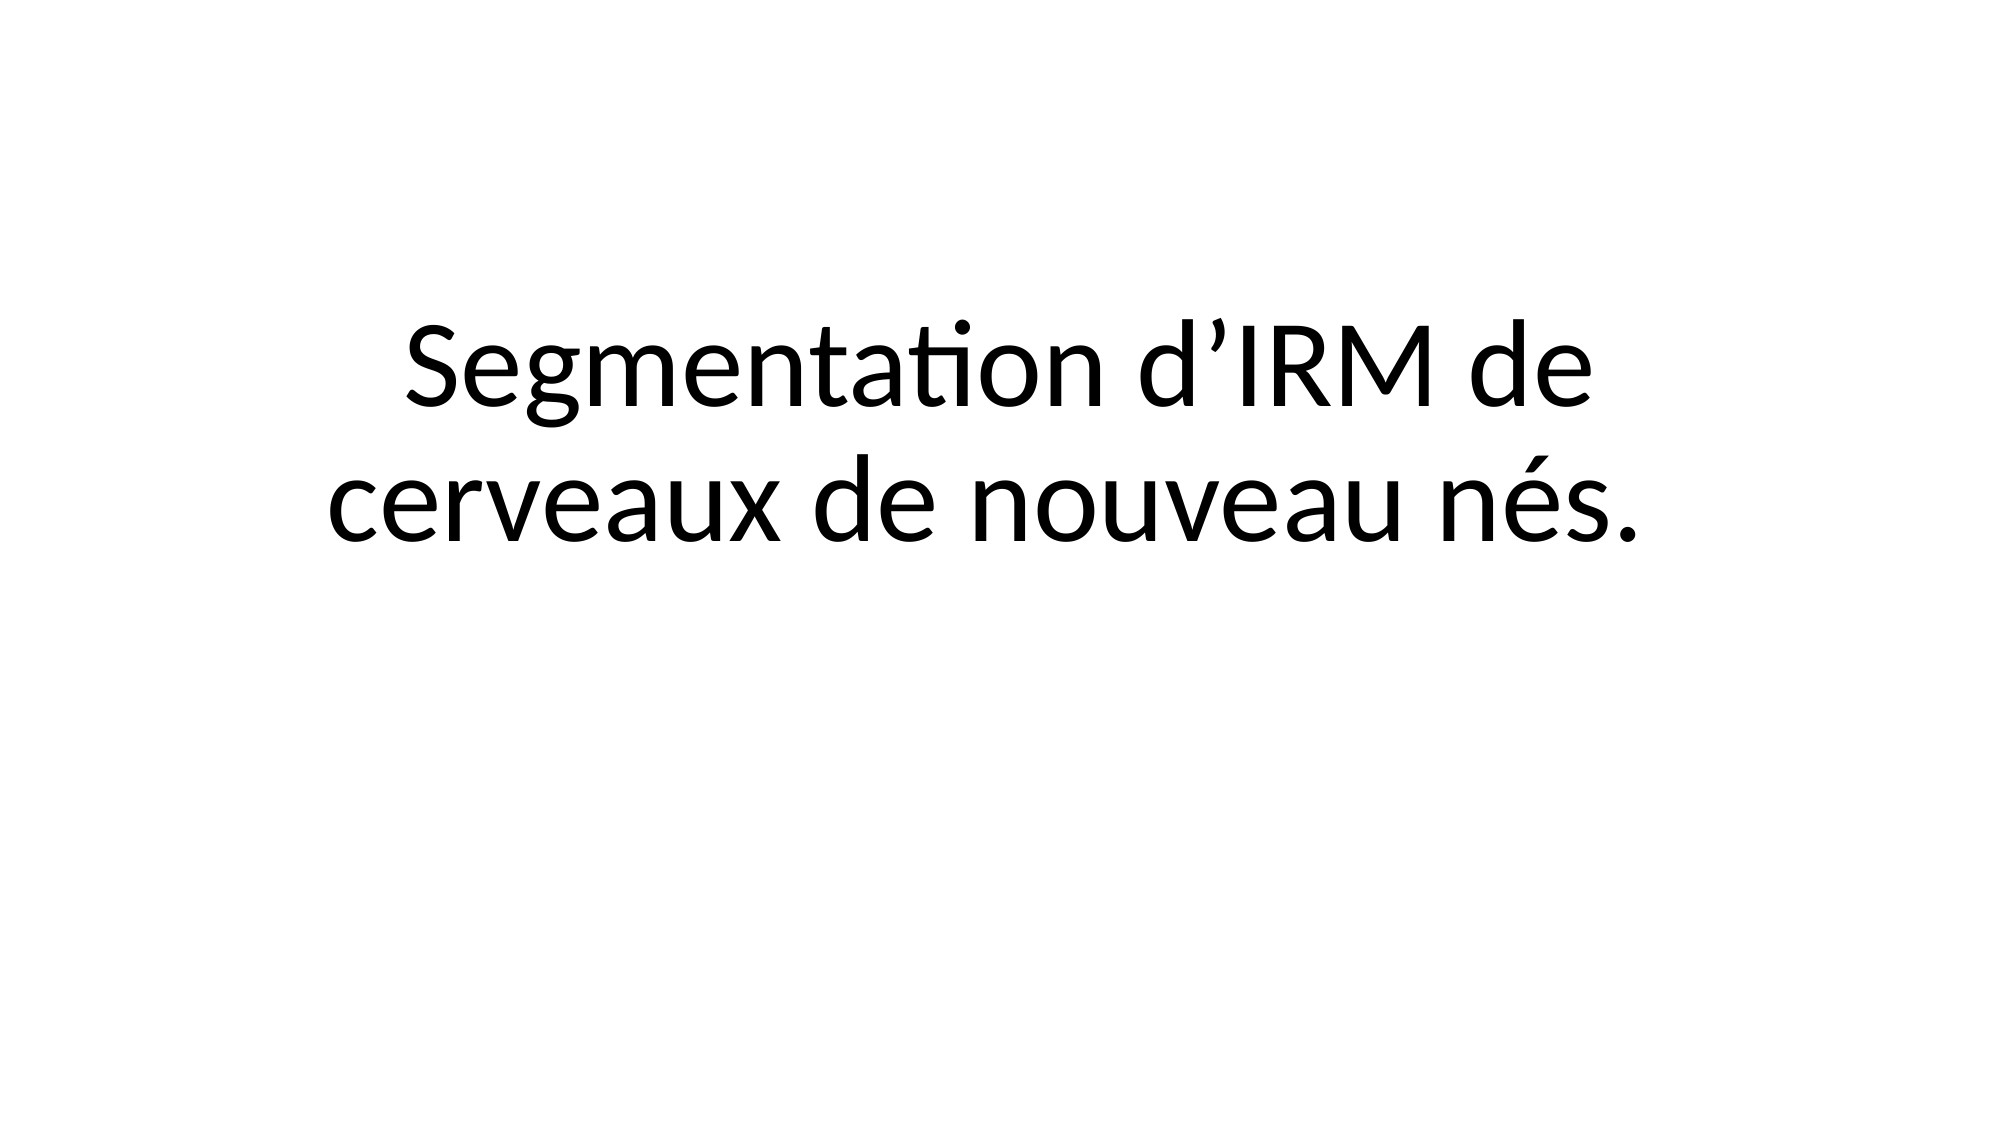

# Segmentation d’IRM de cerveaux de nouveau nés.